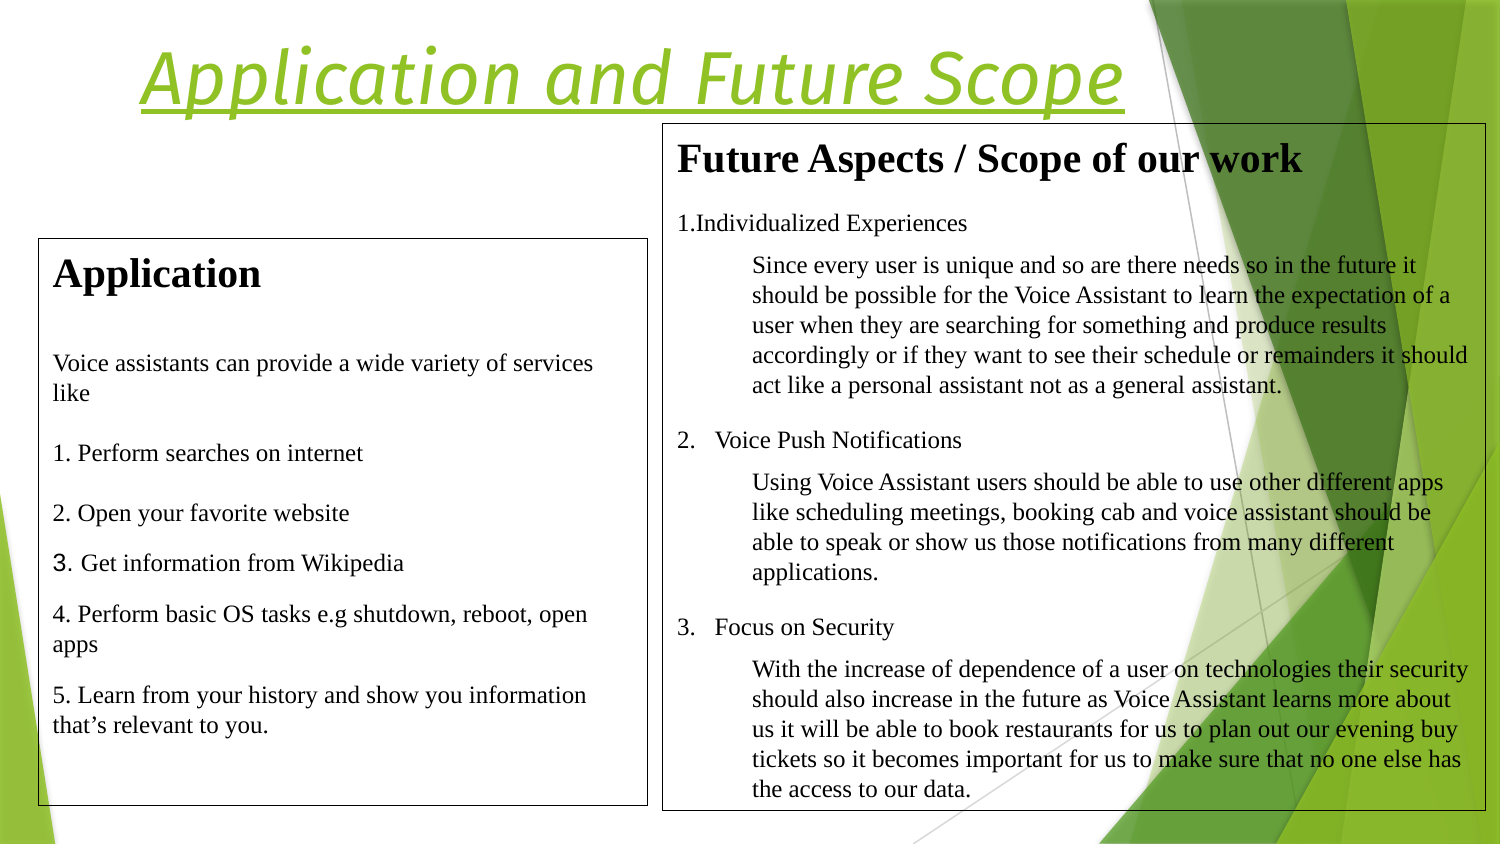

# Application and Future Scope
Future Aspects / Scope of our work
Individualized Experiences
Since every user is unique and so are there needs so in the future it should be possible for the Voice Assistant to learn the expectation of a user when they are searching for something and produce results accordingly or if they want to see their schedule or remainders it should act like a personal assistant not as a general assistant.
Voice Push Notifications
Using Voice Assistant users should be able to use other different apps like scheduling meetings, booking cab and voice assistant should be able to speak or show us those notifications from many different applications.
Focus on Security
With the increase of dependence of a user on technologies their security should also increase in the future as Voice Assistant learns more about us it will be able to book restaurants for us to plan out our evening buy tickets so it becomes important for us to make sure that no one else has the access to our data.
Application

Voice assistants can provide a wide variety of services like
1. Perform searches on internet
2. Open your favorite website
3. Get information from Wikipedia
4. Perform basic OS tasks e.g shutdown, reboot, open apps
5. Learn from your history and show you information that’s relevant to you.